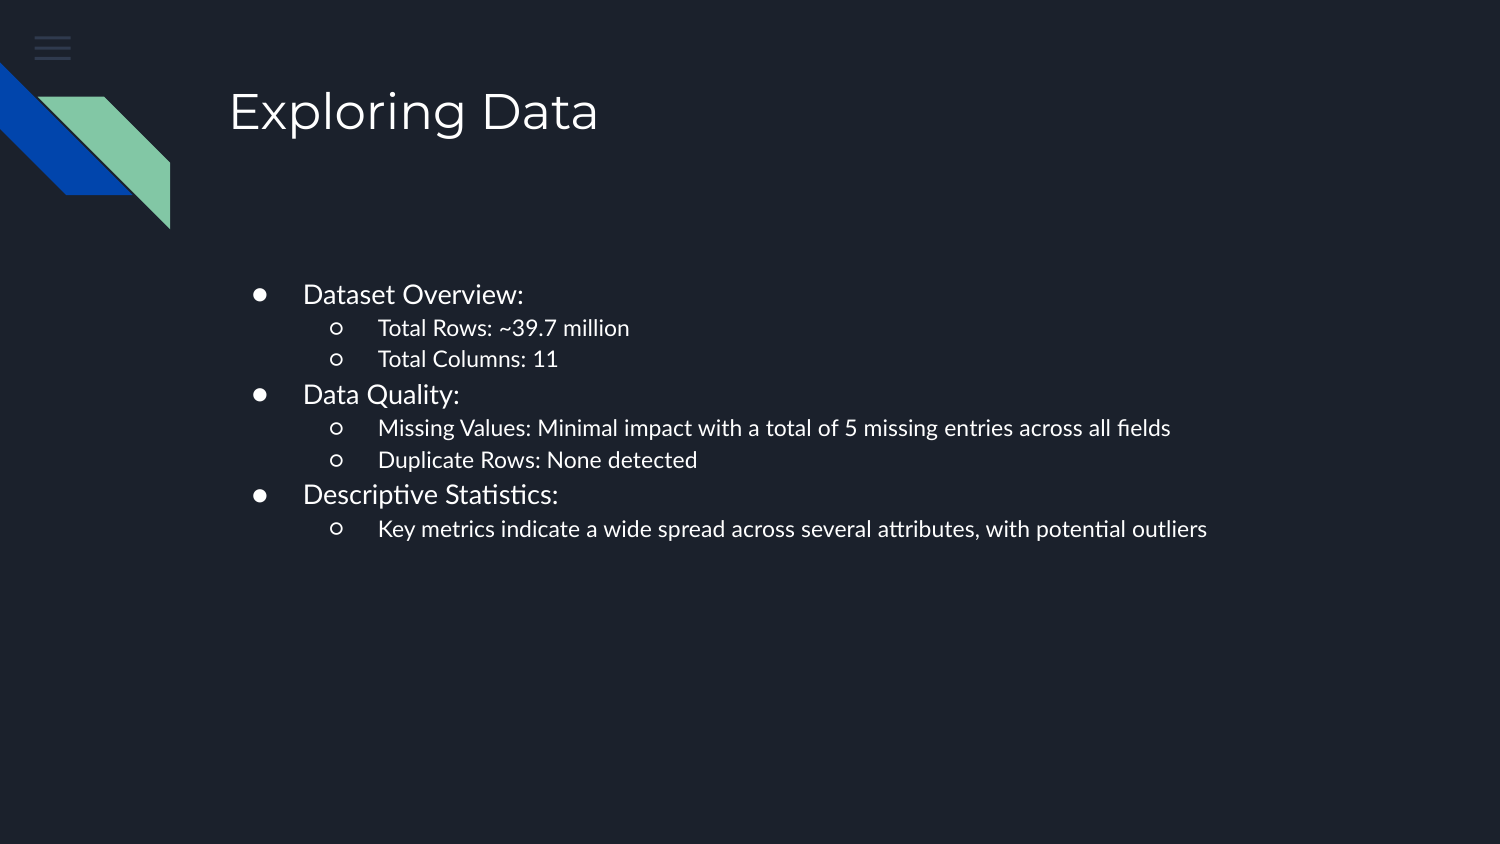

# Exploring Data
Dataset Overview:
Total Rows: ~39.7 million
Total Columns: 11
Data Quality:
Missing Values: Minimal impact with a total of 5 missing entries across all fields
Duplicate Rows: None detected
Descriptive Statistics:
Key metrics indicate a wide spread across several attributes, with potential outliers